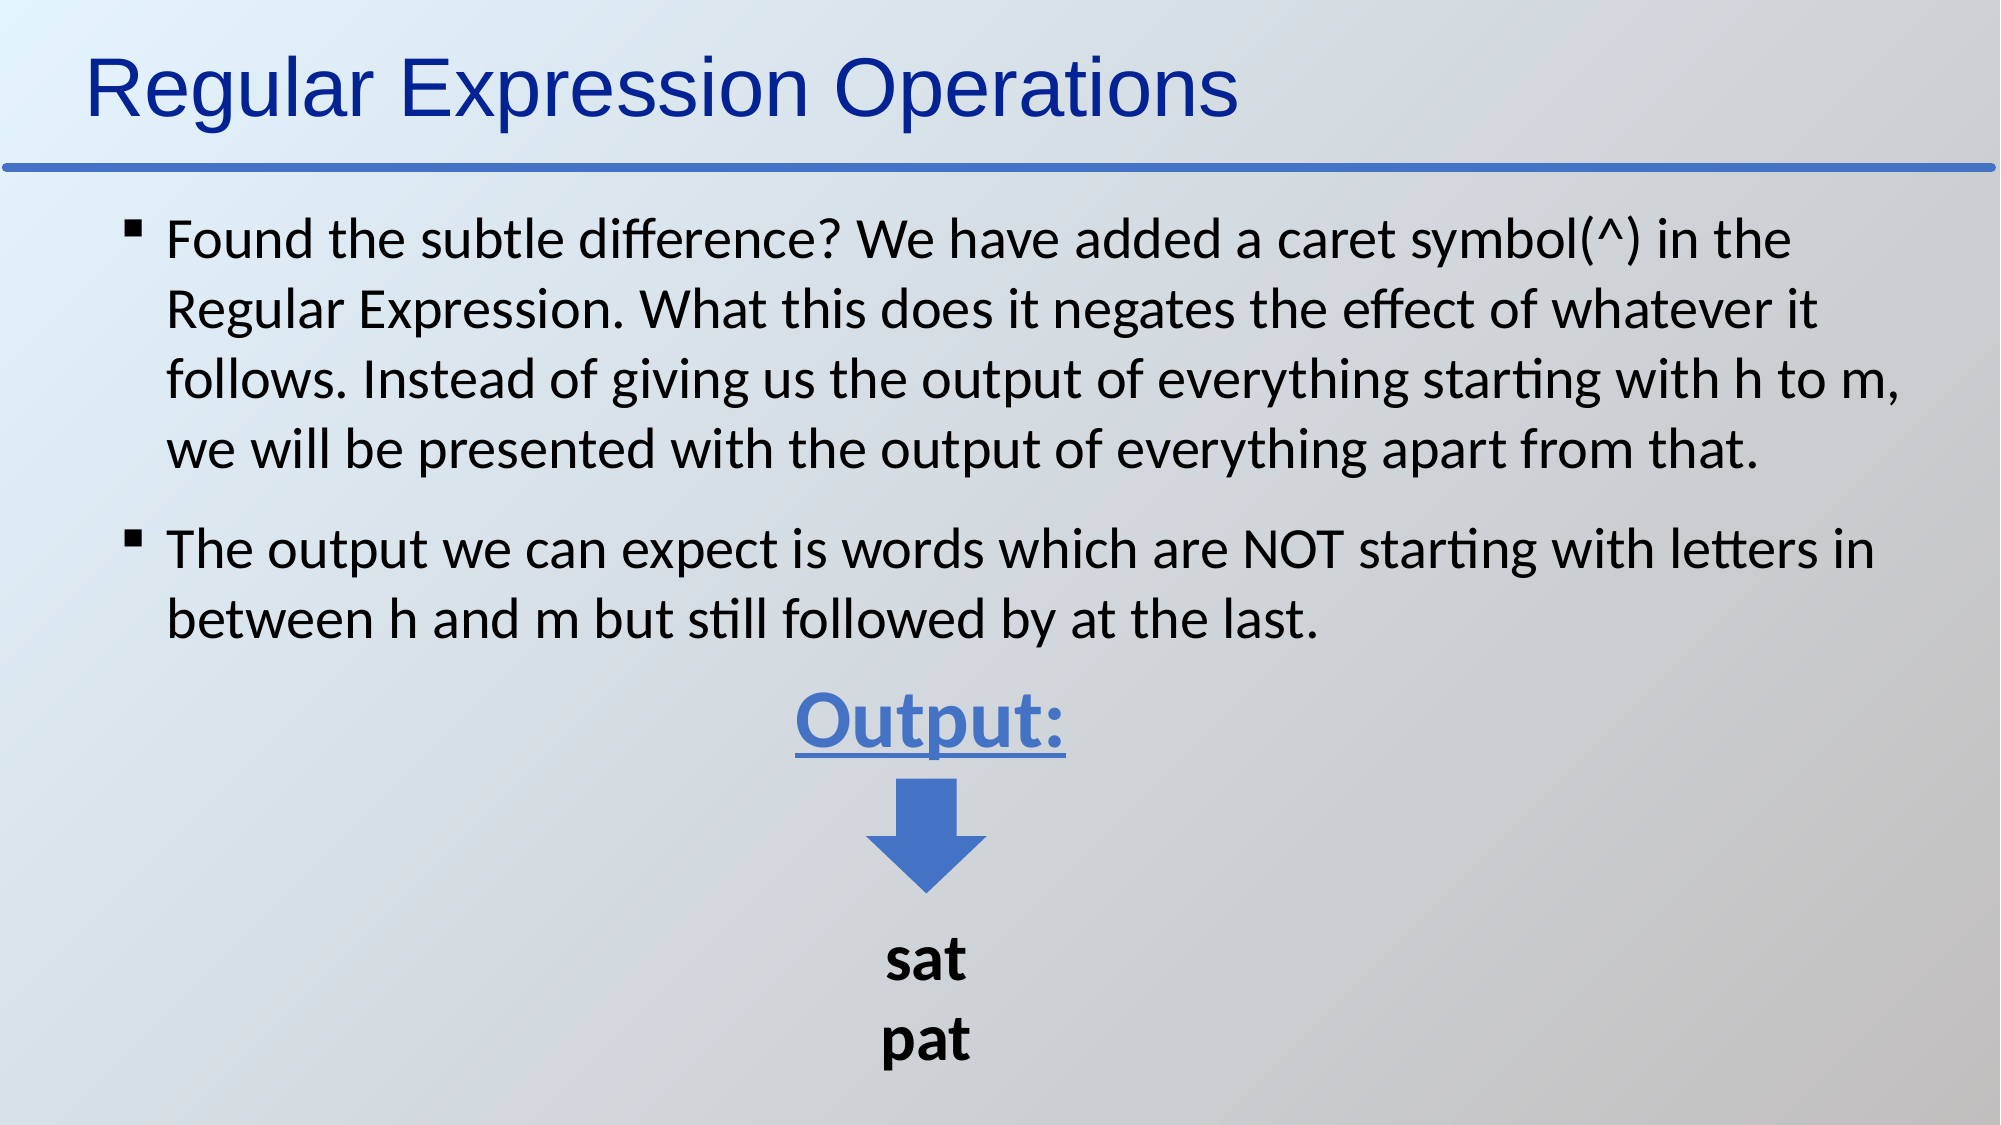

Regular Expression Operations
Found the subtle difference? We have added a caret symbol(^) in the Regular Expression. What this does it negates the effect of whatever it follows. Instead of giving us the output of everything starting with h to m, we will be presented with the output of everything apart from that.

The output we can expect is words which are NOT starting with letters in between h and m but still followed by at the last.
Output:

sat pat